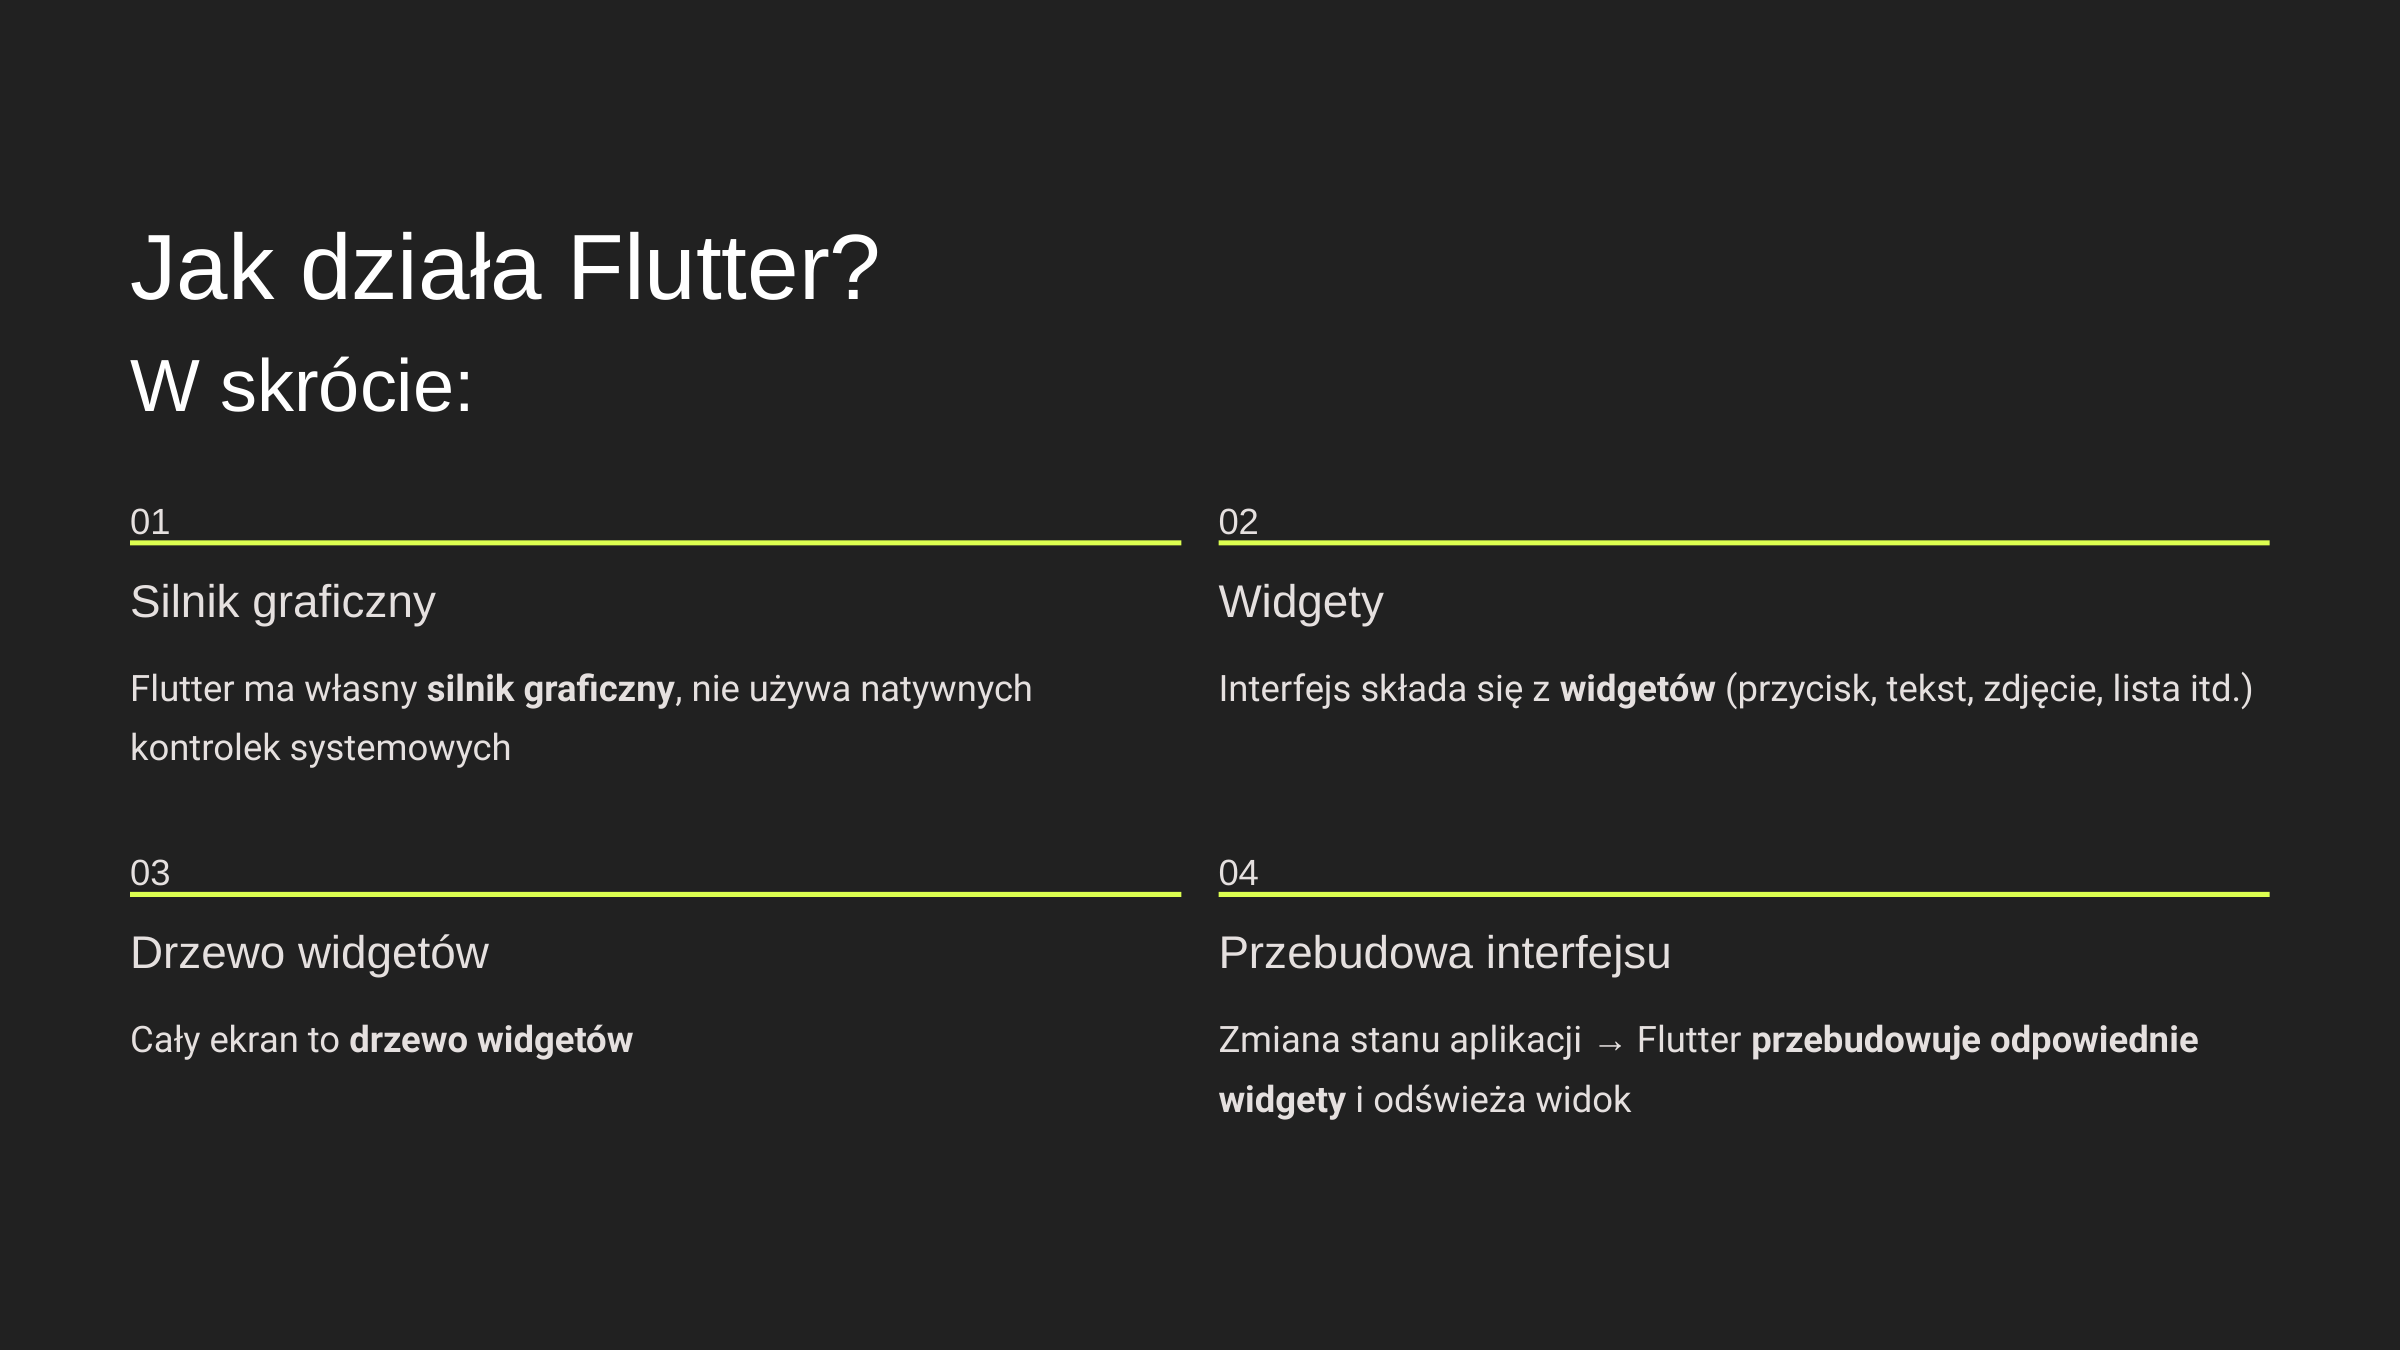

Jak działa Flutter?
W skrócie:
01
02

Silnik graficzny
Widgety
Flutter ma własny silnik graficzny, nie używa natywnych kontrolek systemowych
Interfejs składa się z widgetów (przycisk, tekst, zdjęcie, lista itd.)
03
04

Drzewo widgetów
Przebudowa interfejsu
Cały ekran to drzewo widgetów
Zmiana stanu aplikacji → Flutter przebudowuje odpowiednie widgety i odświeża widok